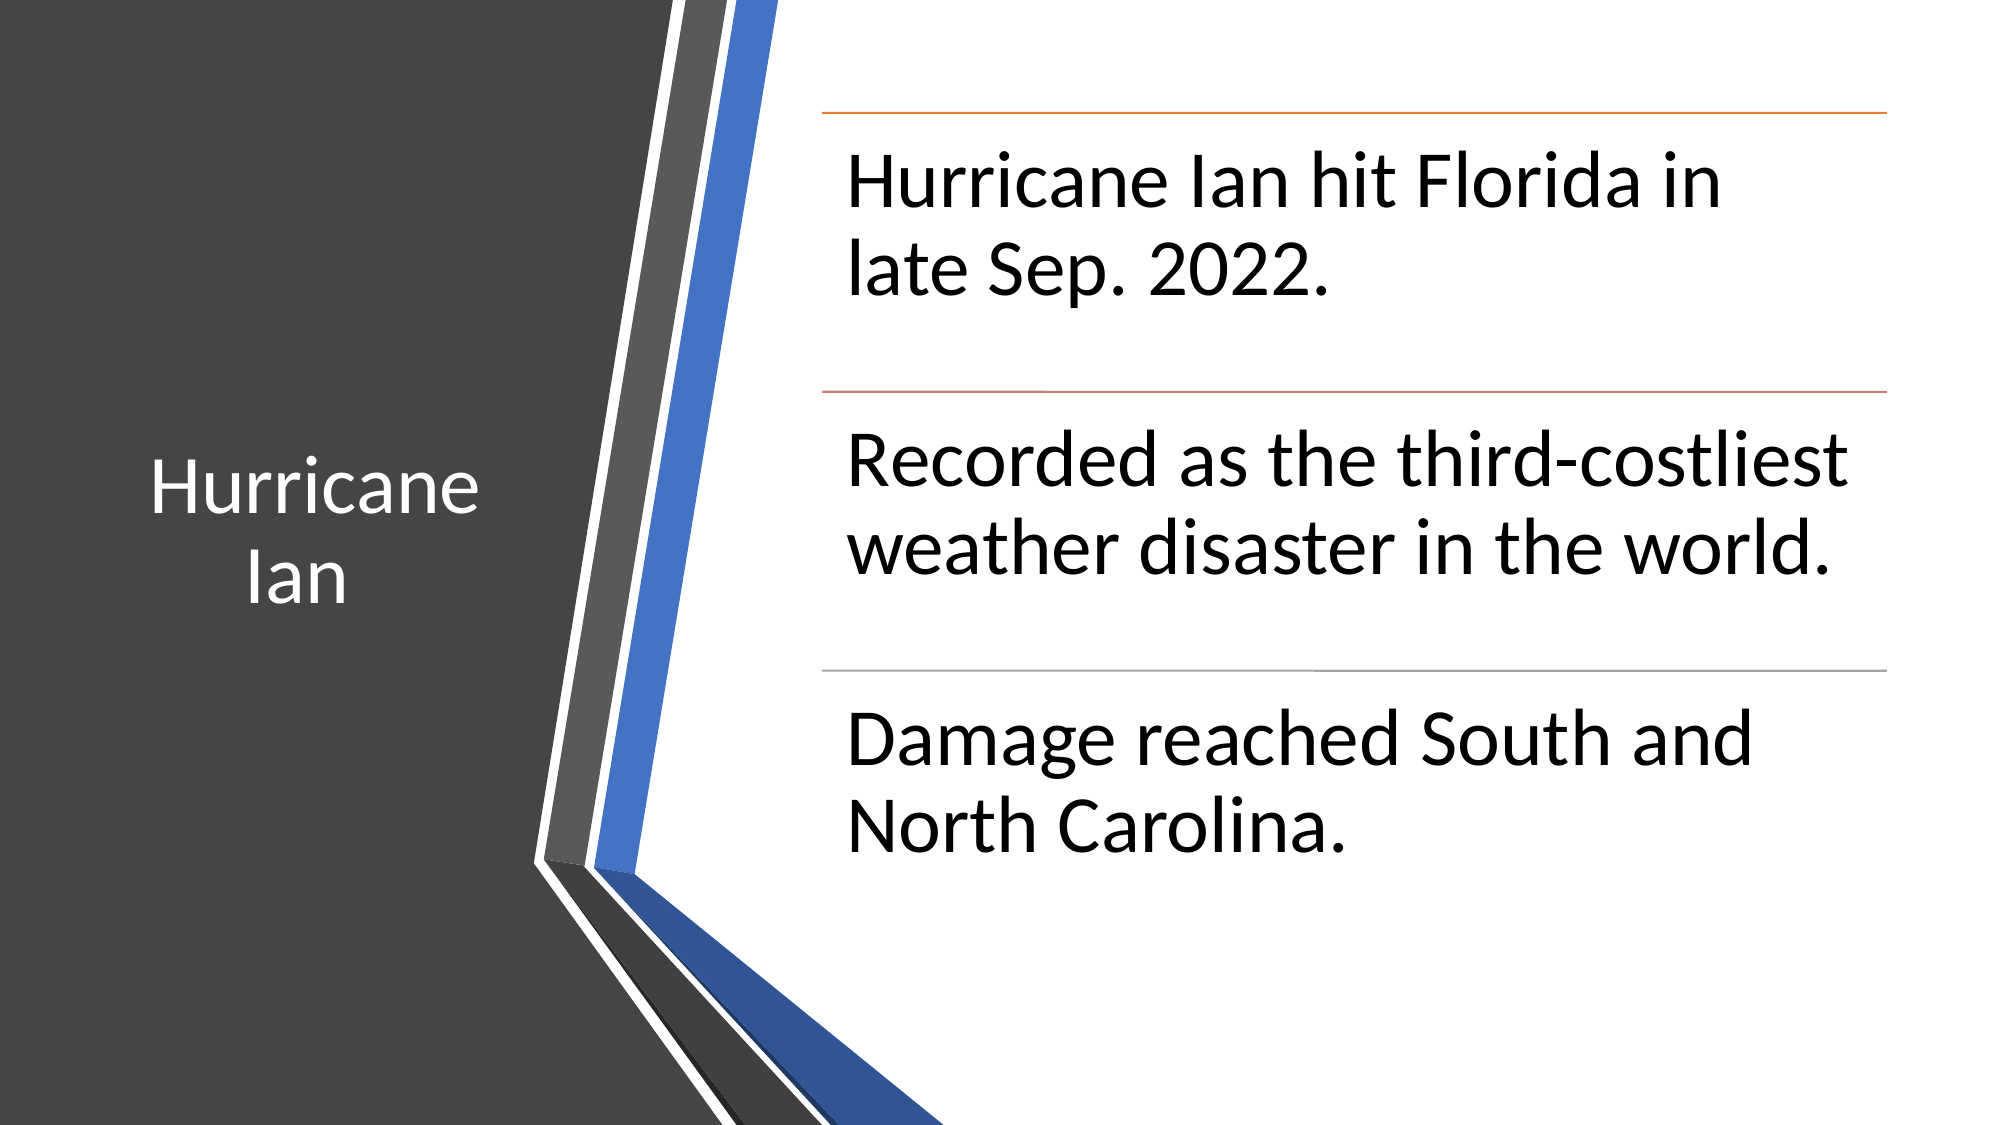

# Hurricane Ian
Hurricane Ian hit Florida in late Sep. 2022.
Recorded as the third-costliest weather disaster in the world.
Damage reached South and North Carolina.